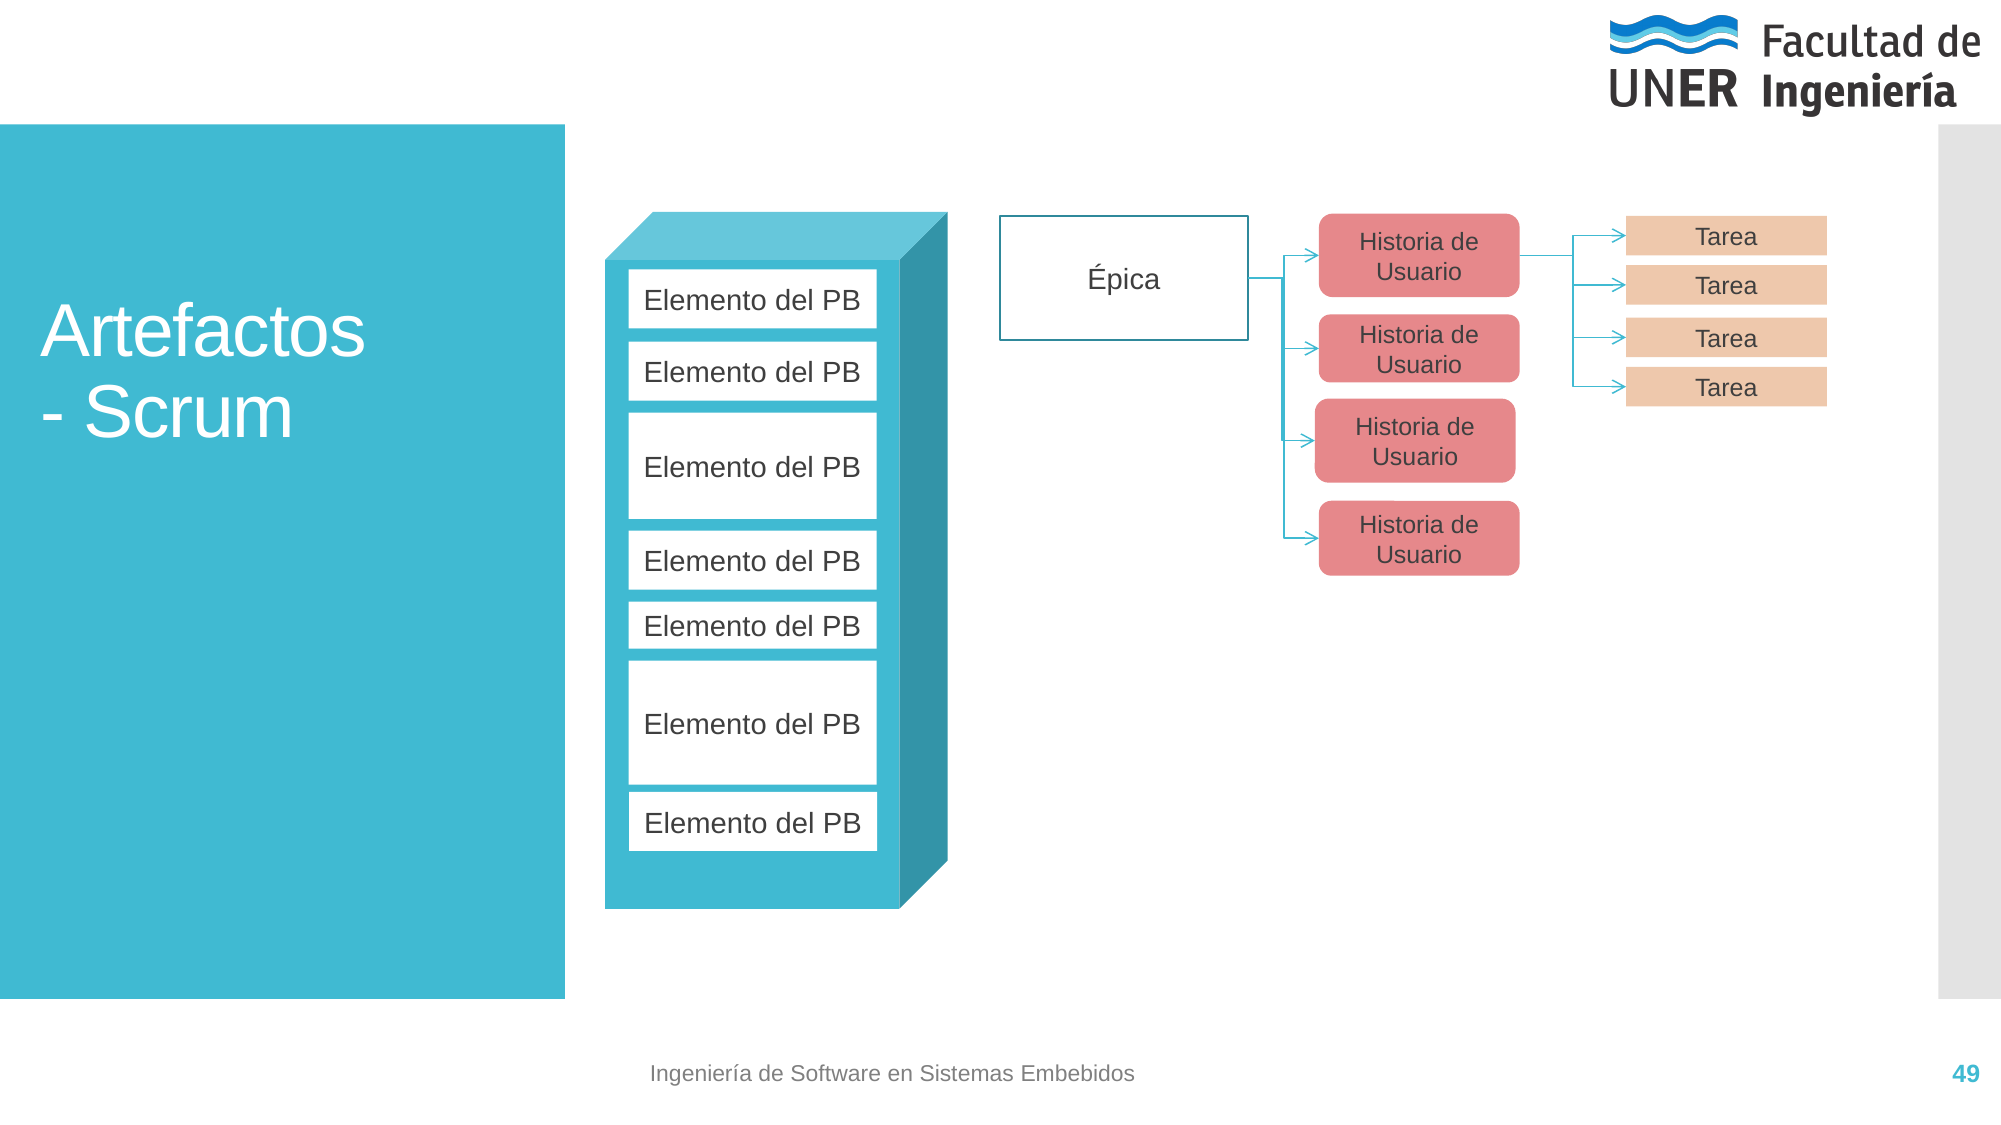

Historia de Usuario
Épica
Tarea
# Artefactos - Scrum
Tarea
Elemento del PB
Historia de Usuario
Tarea
Elemento del PB
Tarea
Historia de Usuario
Elemento del PB
Historia de Usuario
Elemento del PB
Elemento del PB
Elemento del PB
Elemento del PB
Ingeniería de Software en Sistemas Embebidos
49